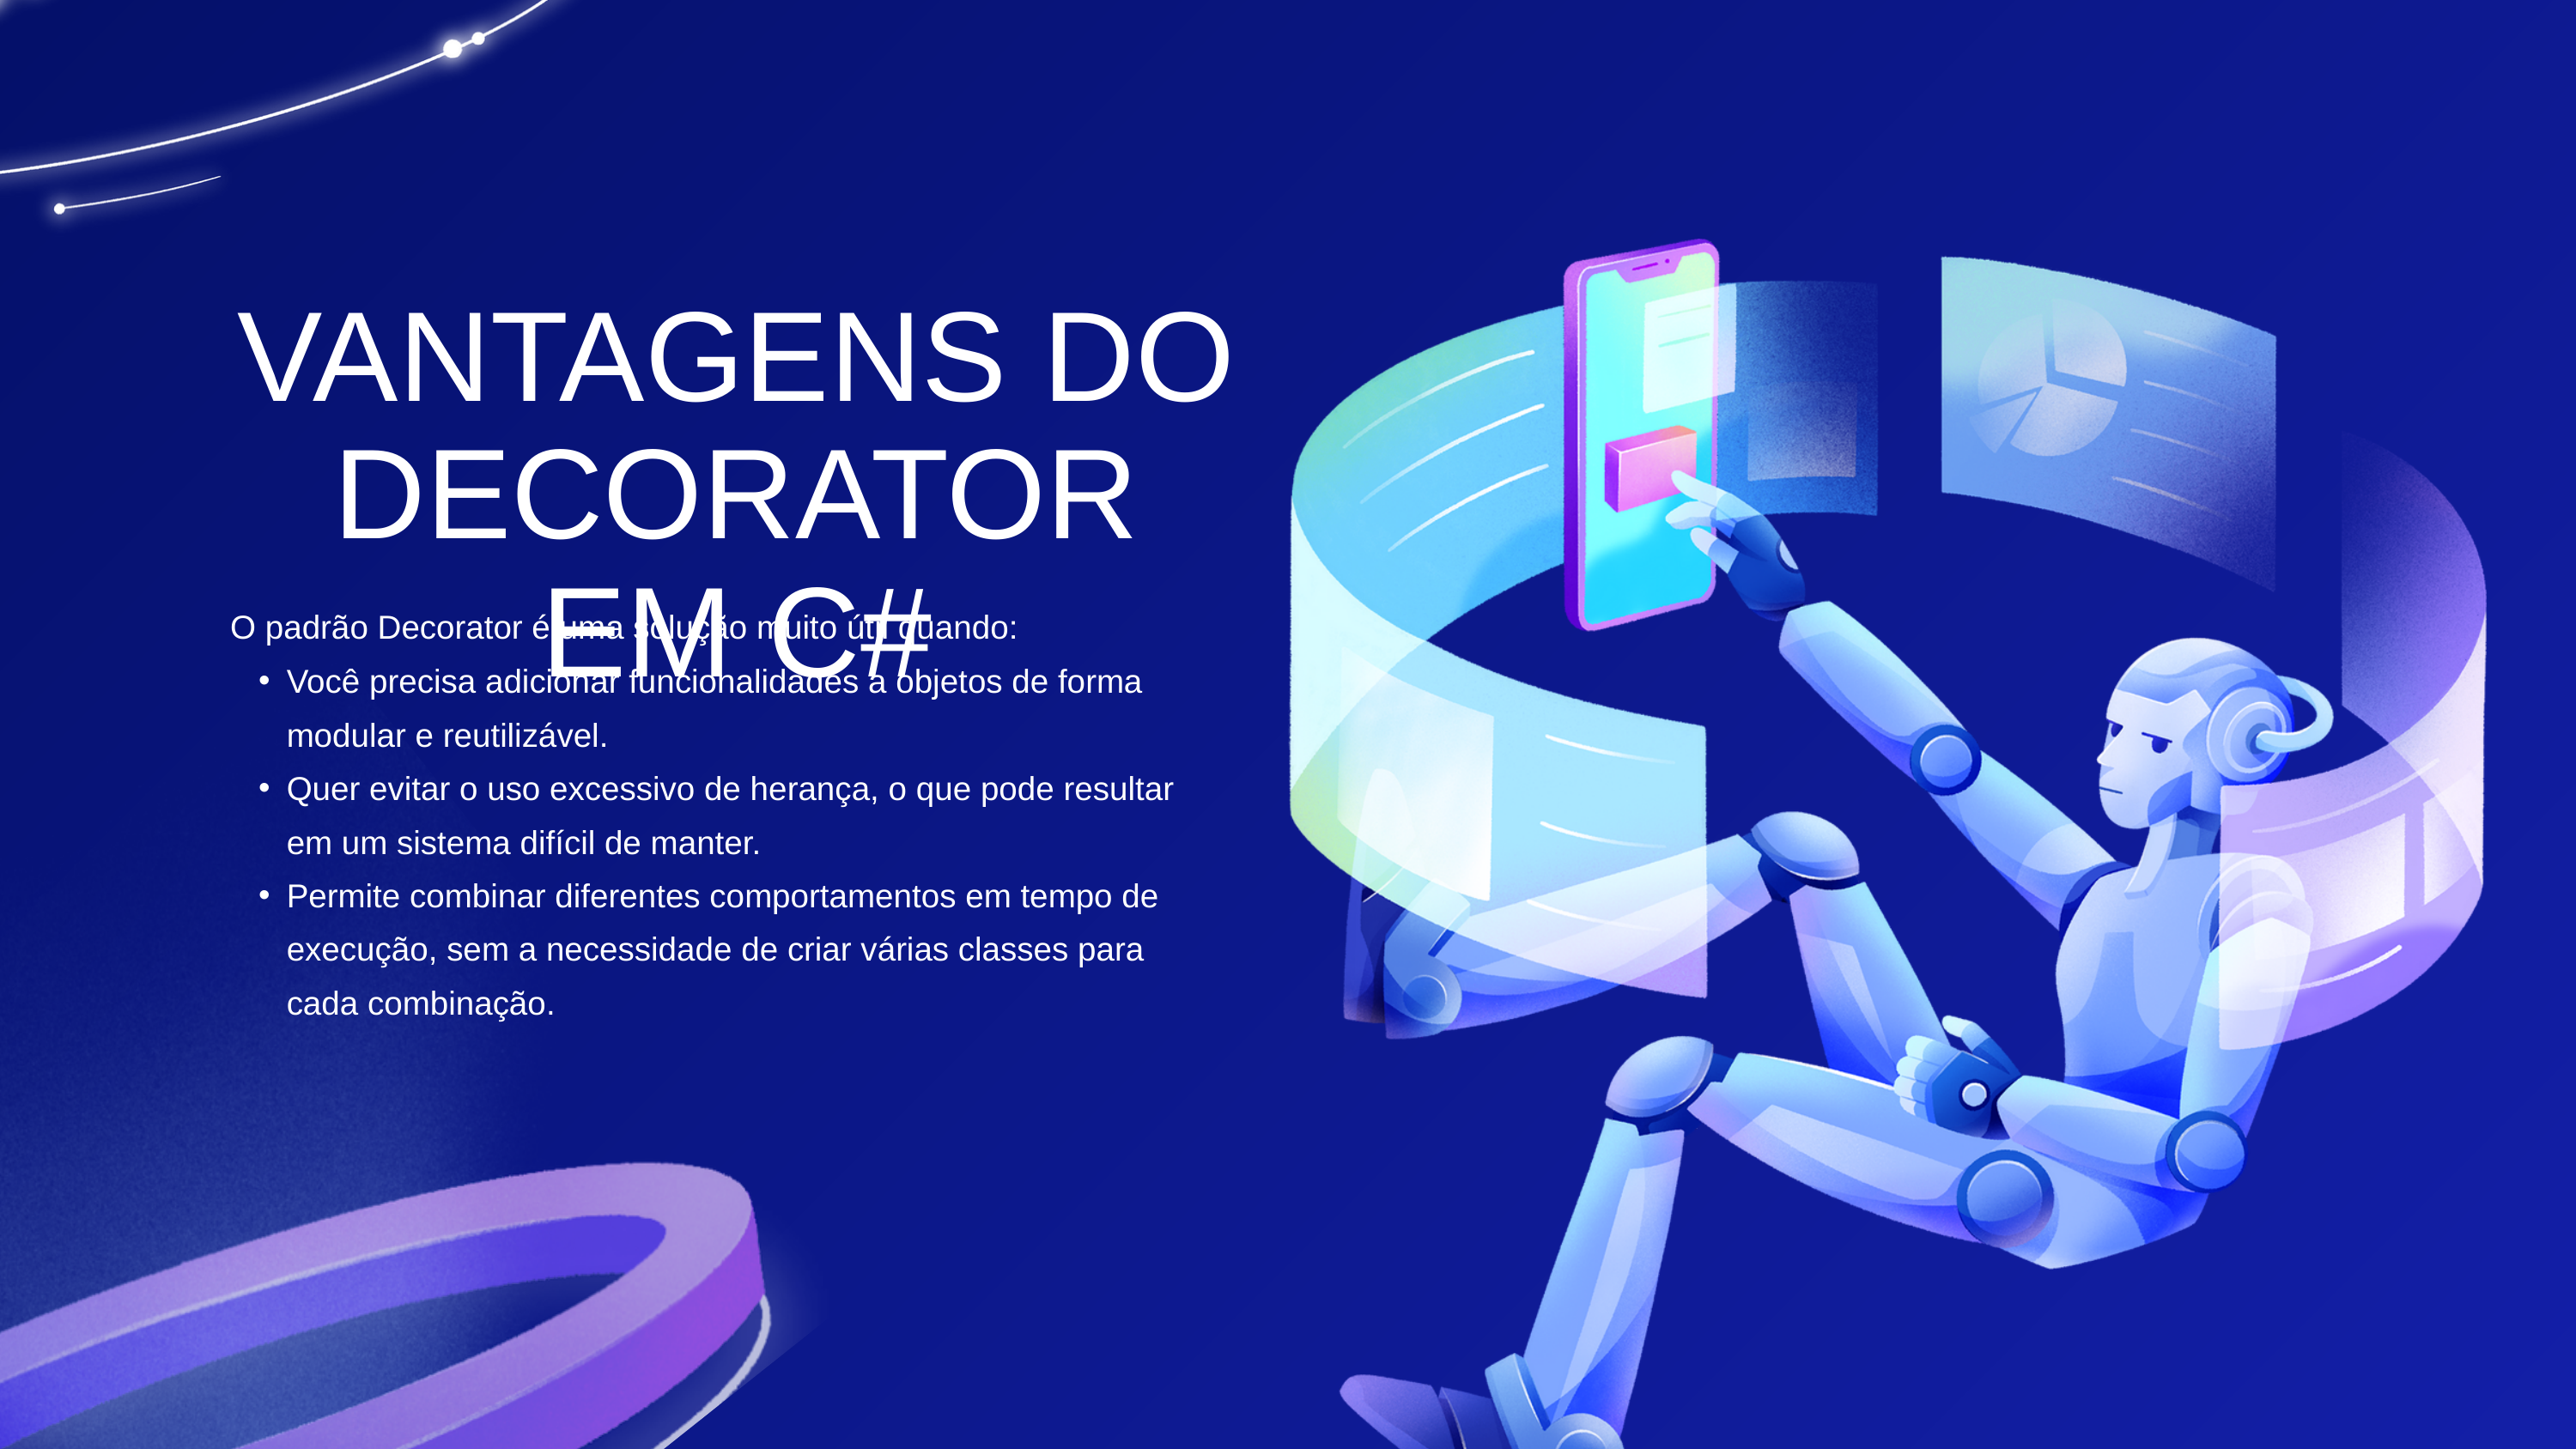

VANTAGENS DO DECORATOR EM C#
O padrão Decorator é uma solução muito útil quando:
Você precisa adicionar funcionalidades a objetos de forma modular e reutilizável.
Quer evitar o uso excessivo de herança, o que pode resultar em um sistema difícil de manter.
Permite combinar diferentes comportamentos em tempo de execução, sem a necessidade de criar várias classes para cada combinação.